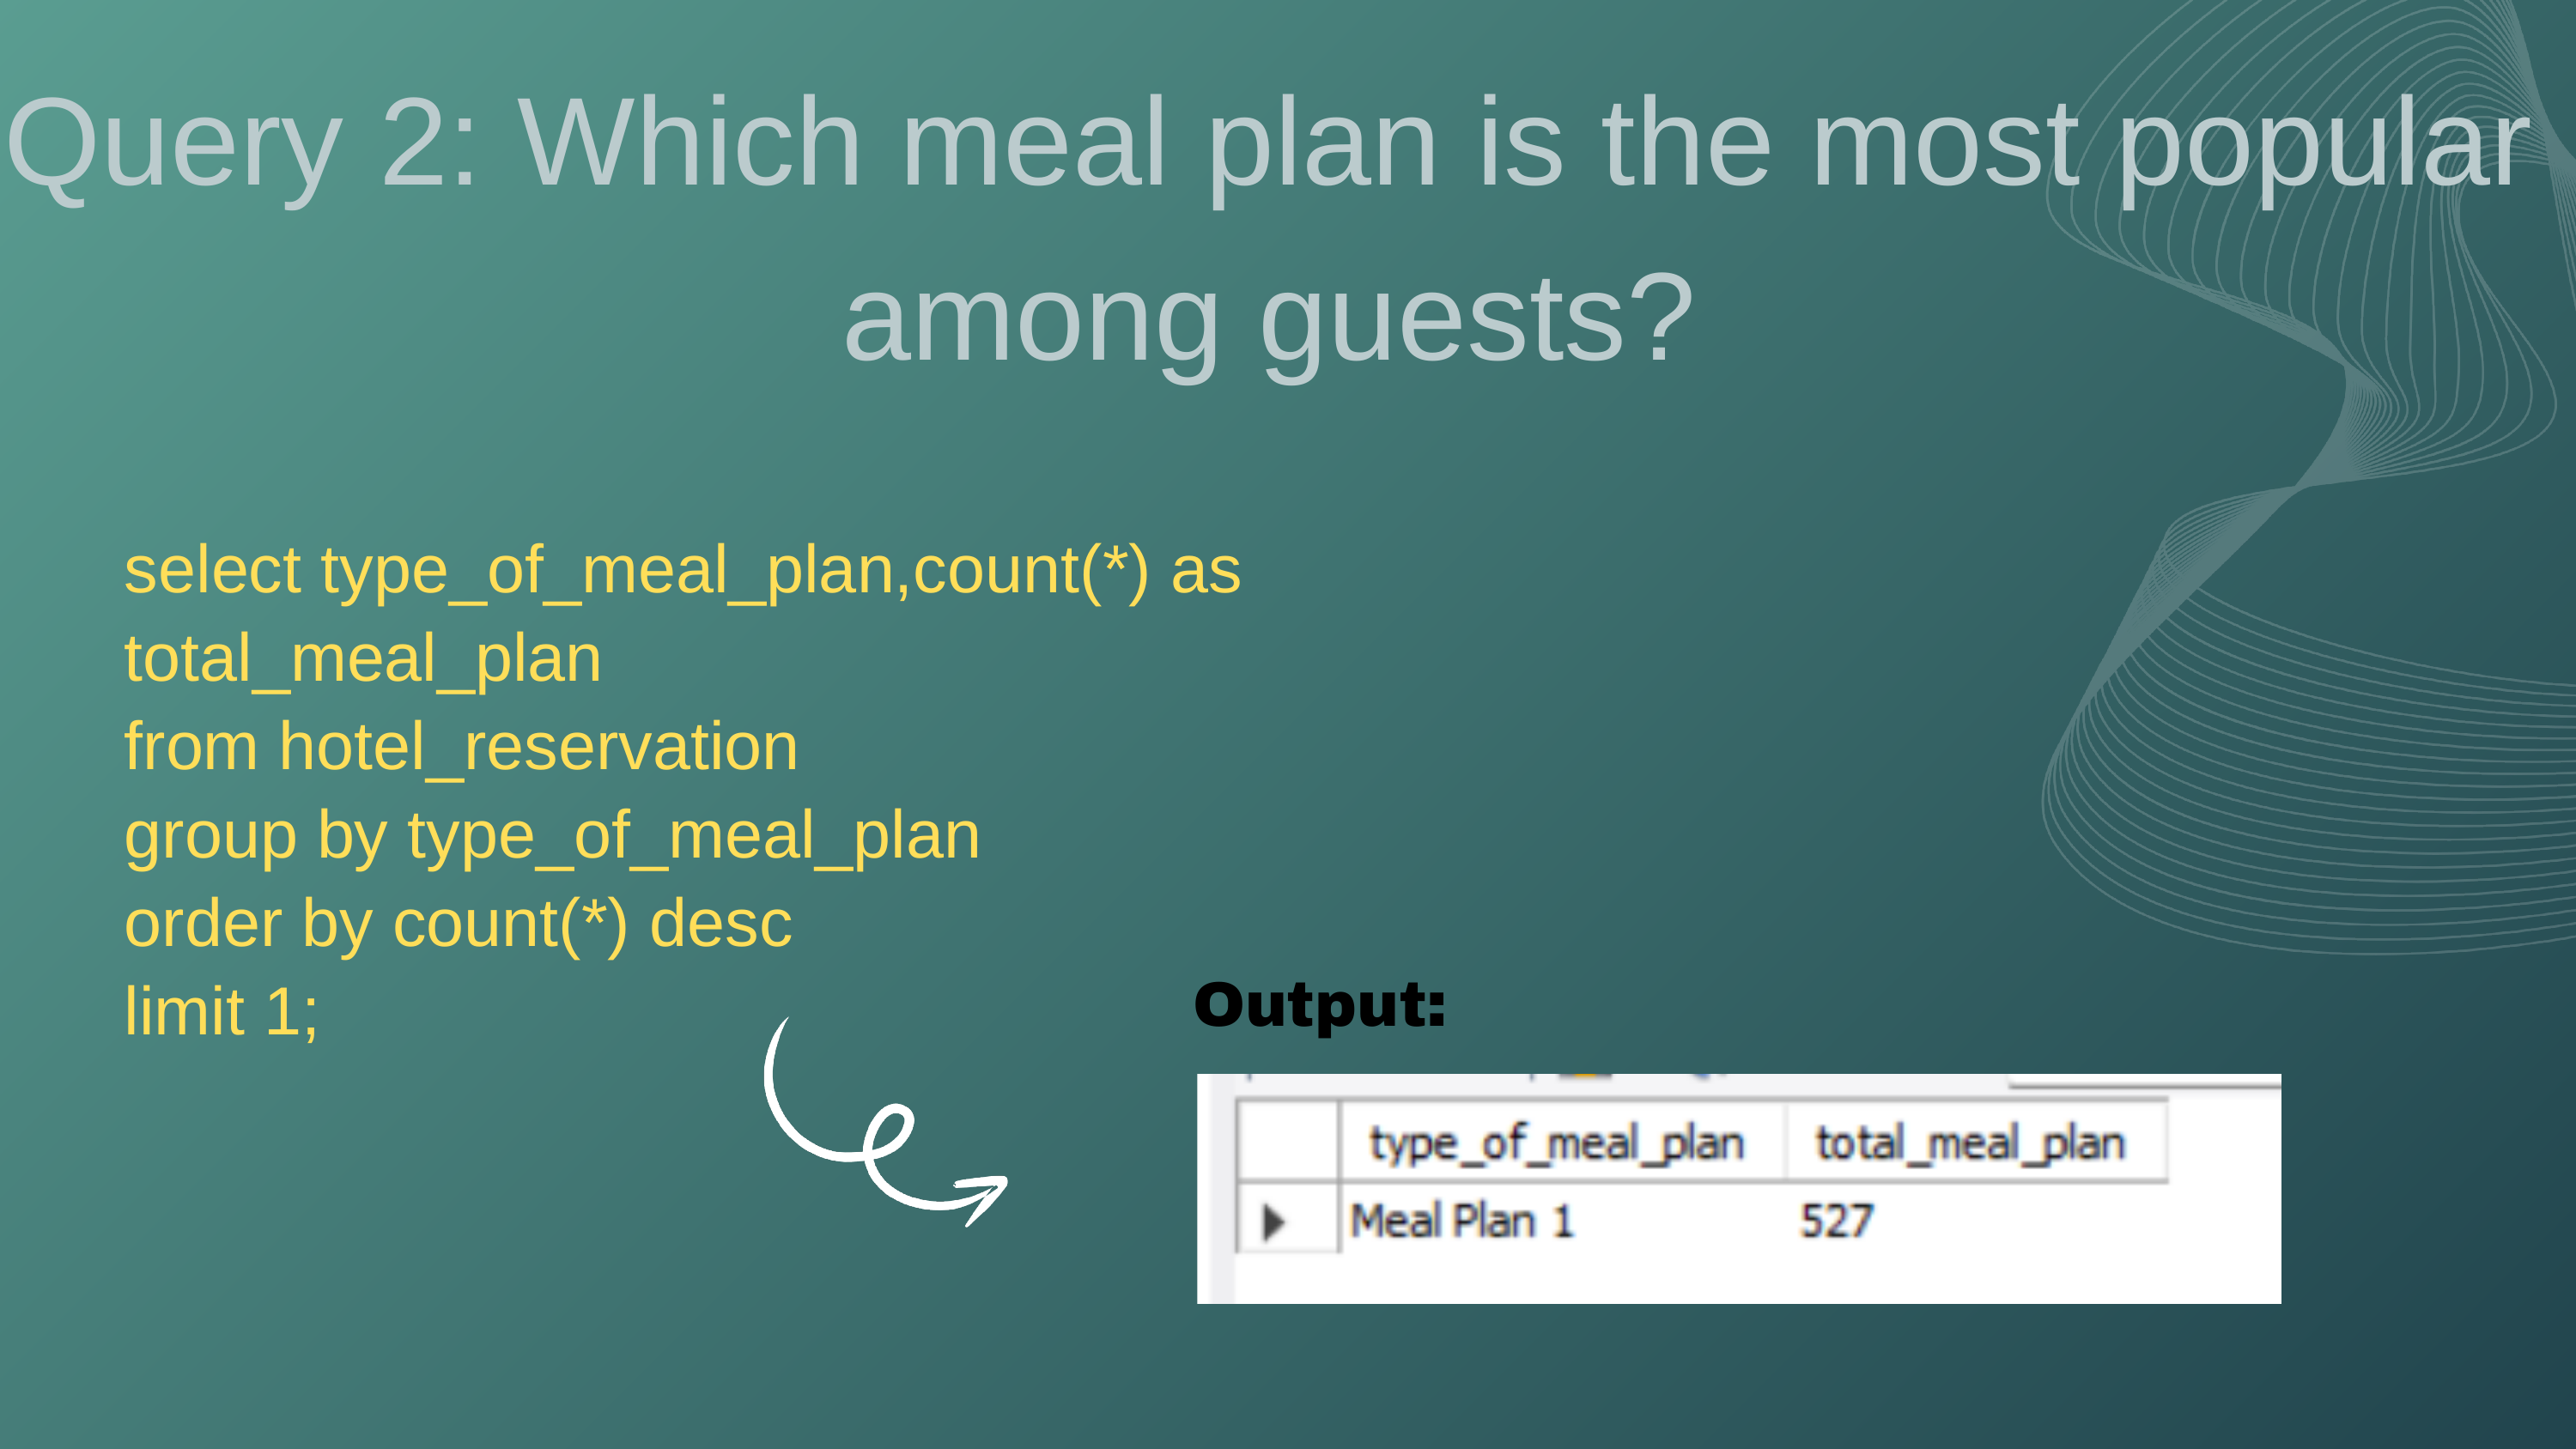

Query 2: Which meal plan is the most popular among guests?
select type_of_meal_plan,count(*) as total_meal_plan
from hotel_reservation
group by type_of_meal_plan
order by count(*) desc
limit 1;
Output: